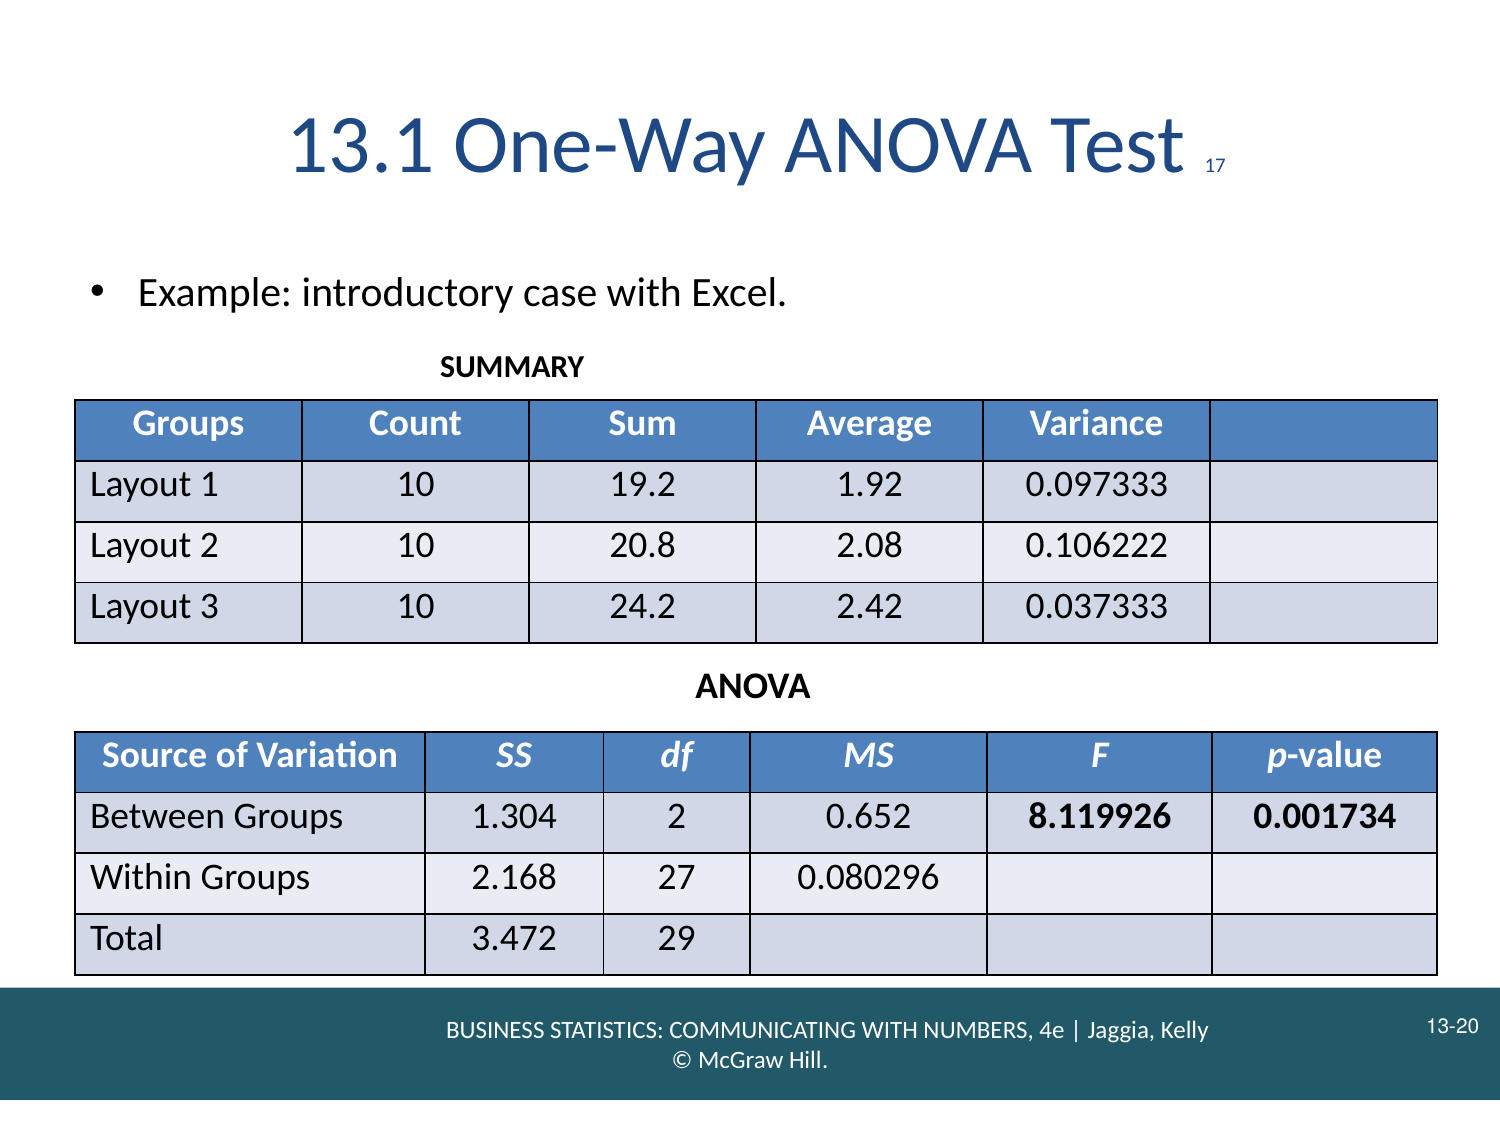

# 13.1 One-Way ANOVA Test 17
Example: introductory case with Excel.
SUMMARY
| Groups | Count | Sum | Average | Variance |  |
| --- | --- | --- | --- | --- | --- |
| Layout 1 | 10 | 19.2 | 1.92 | 0.097333 |  |
| Layout 2 | 10 | 20.8 | 2.08 | 0.106222 |  |
| Layout 3 | 10 | 24.2 | 2.42 | 0.037333 |  |
ANOVA
| Source of Variation | S S | d f | M S | F | p-value |
| --- | --- | --- | --- | --- | --- |
| Between Groups | 1.304 | 2 | 0.652 | 8.119926 | 0.001734 |
| Within Groups | 2.168 | 27 | 0.080296 |  |  |
| Total | 3.472 | 29 |  |  |  |